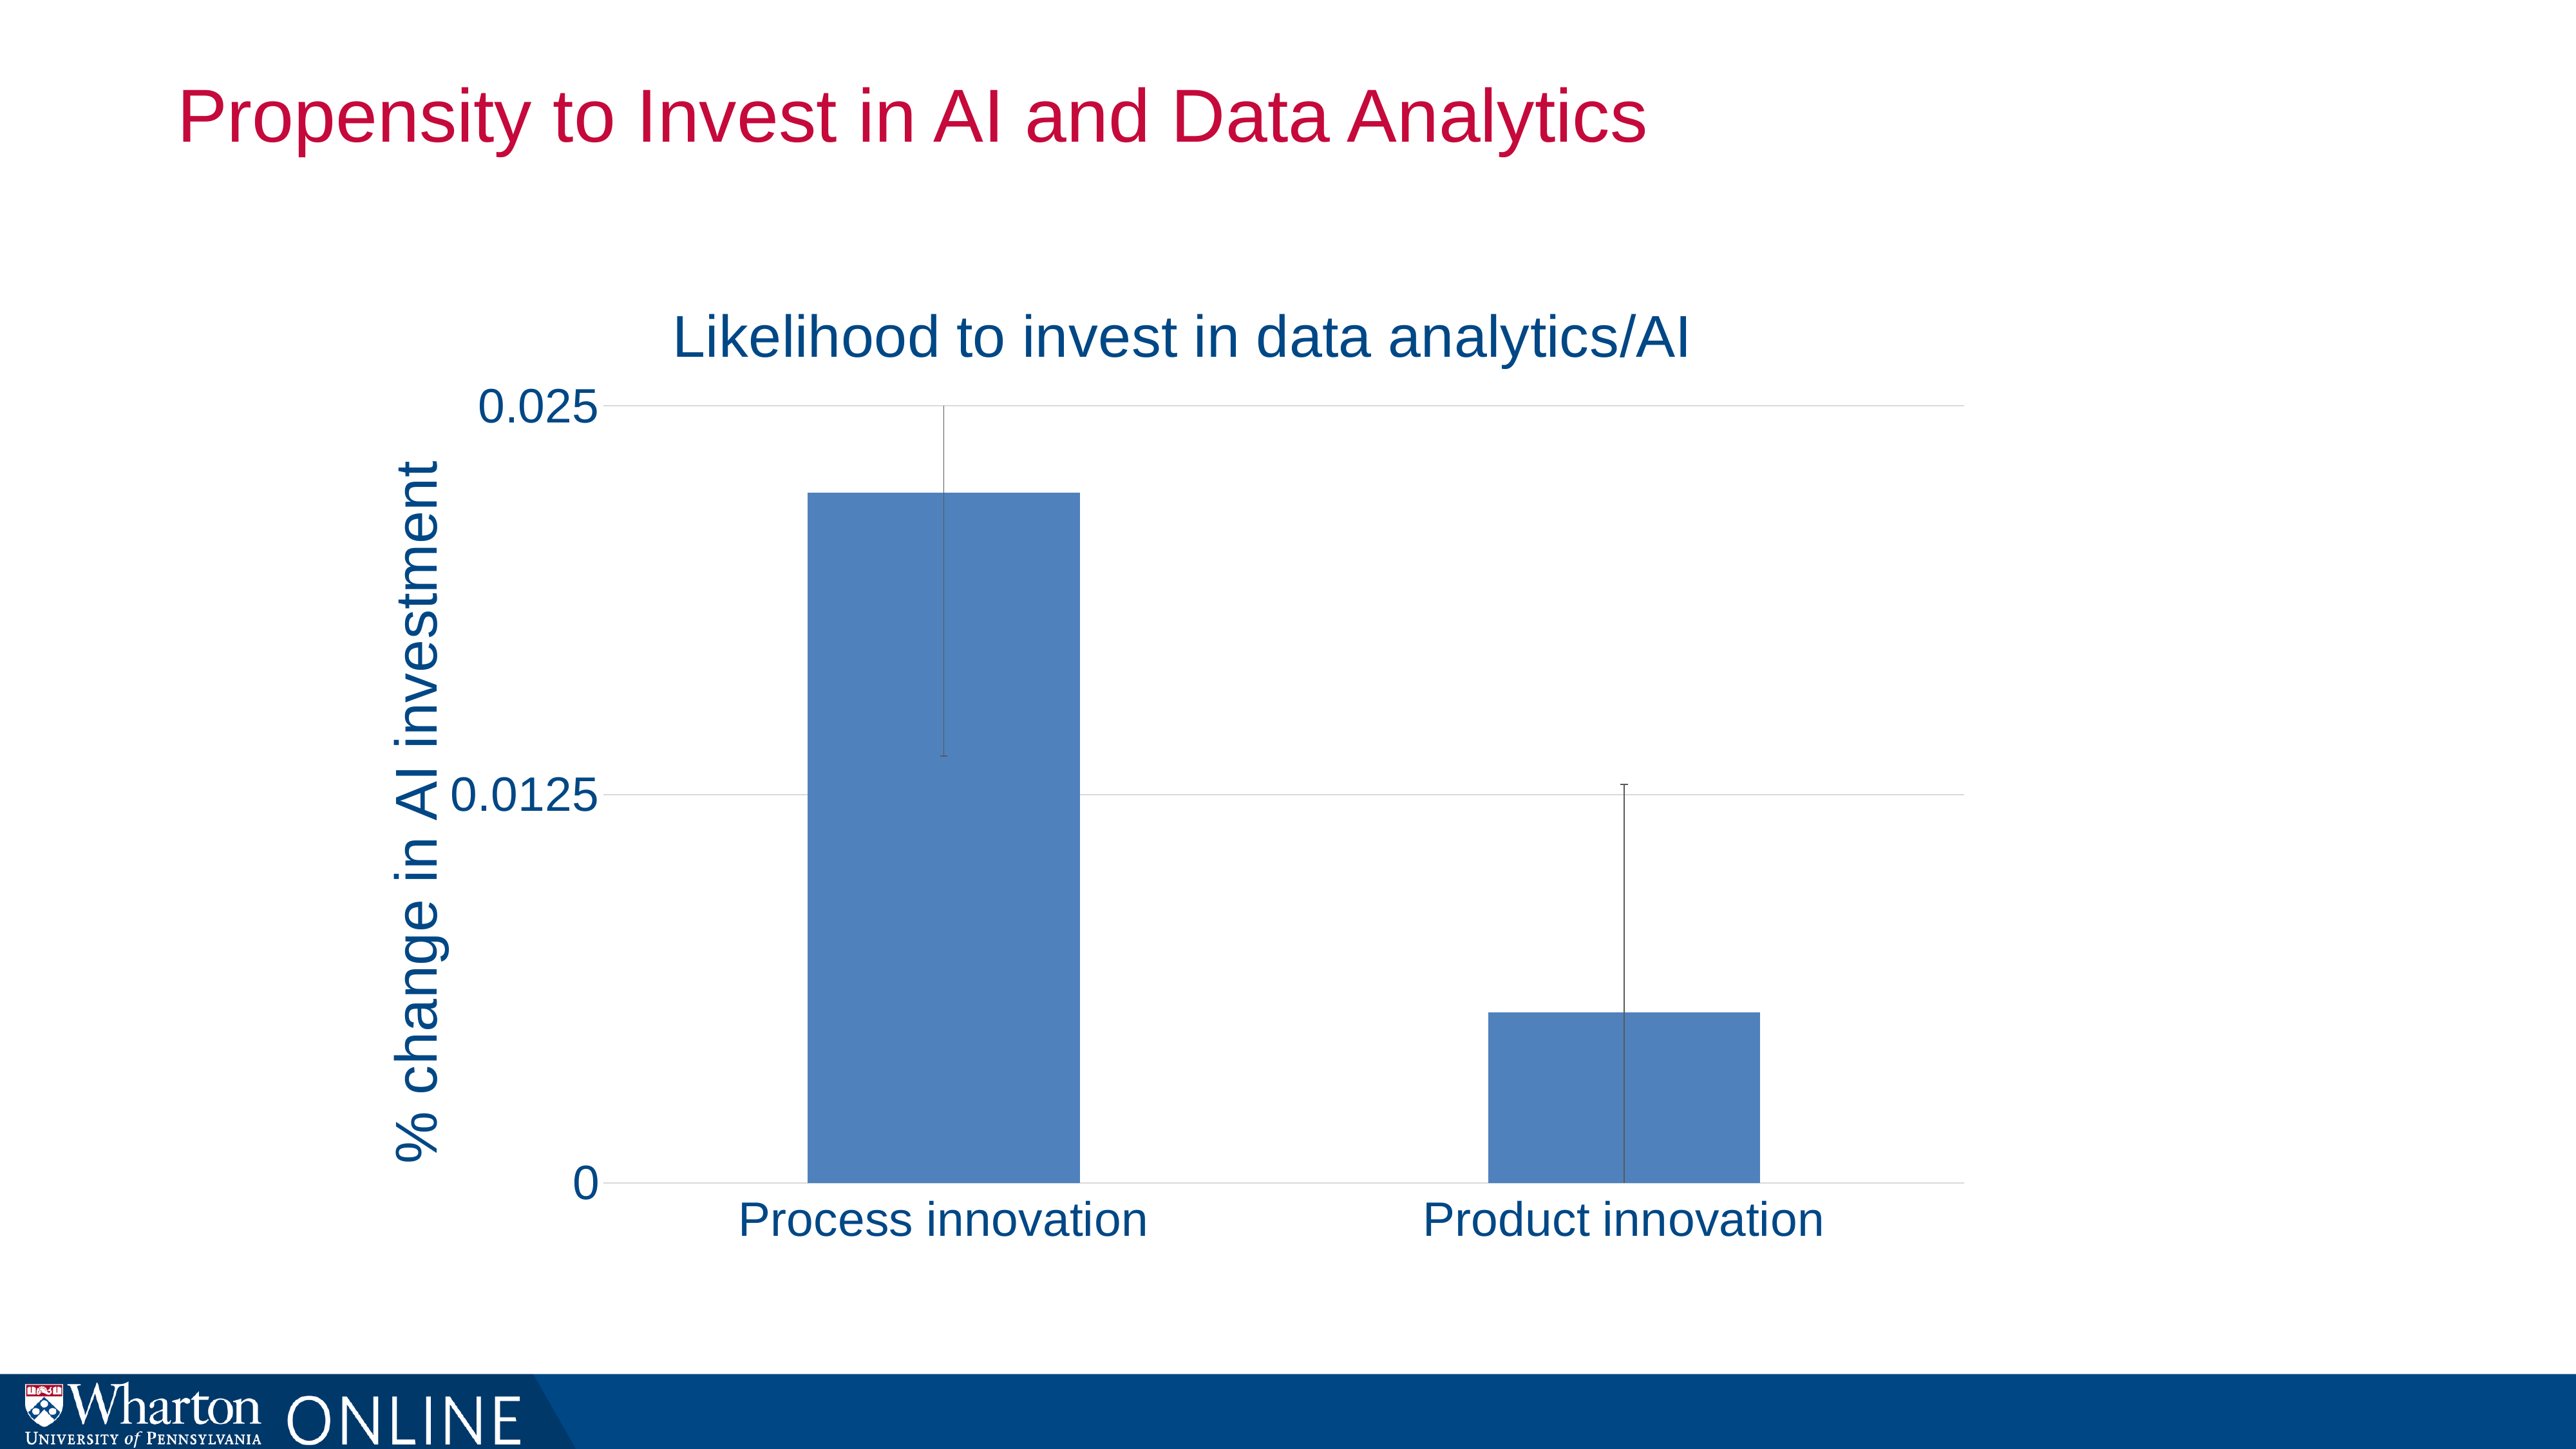

# Propensity to Invest in AI and Data Analytics

### Chart: Likelihood to invest in data analytics/AI

| Category | Series1 |
|---|---|
| Process innovation | 0.0222 |
| Product innovation | 0.00549 |